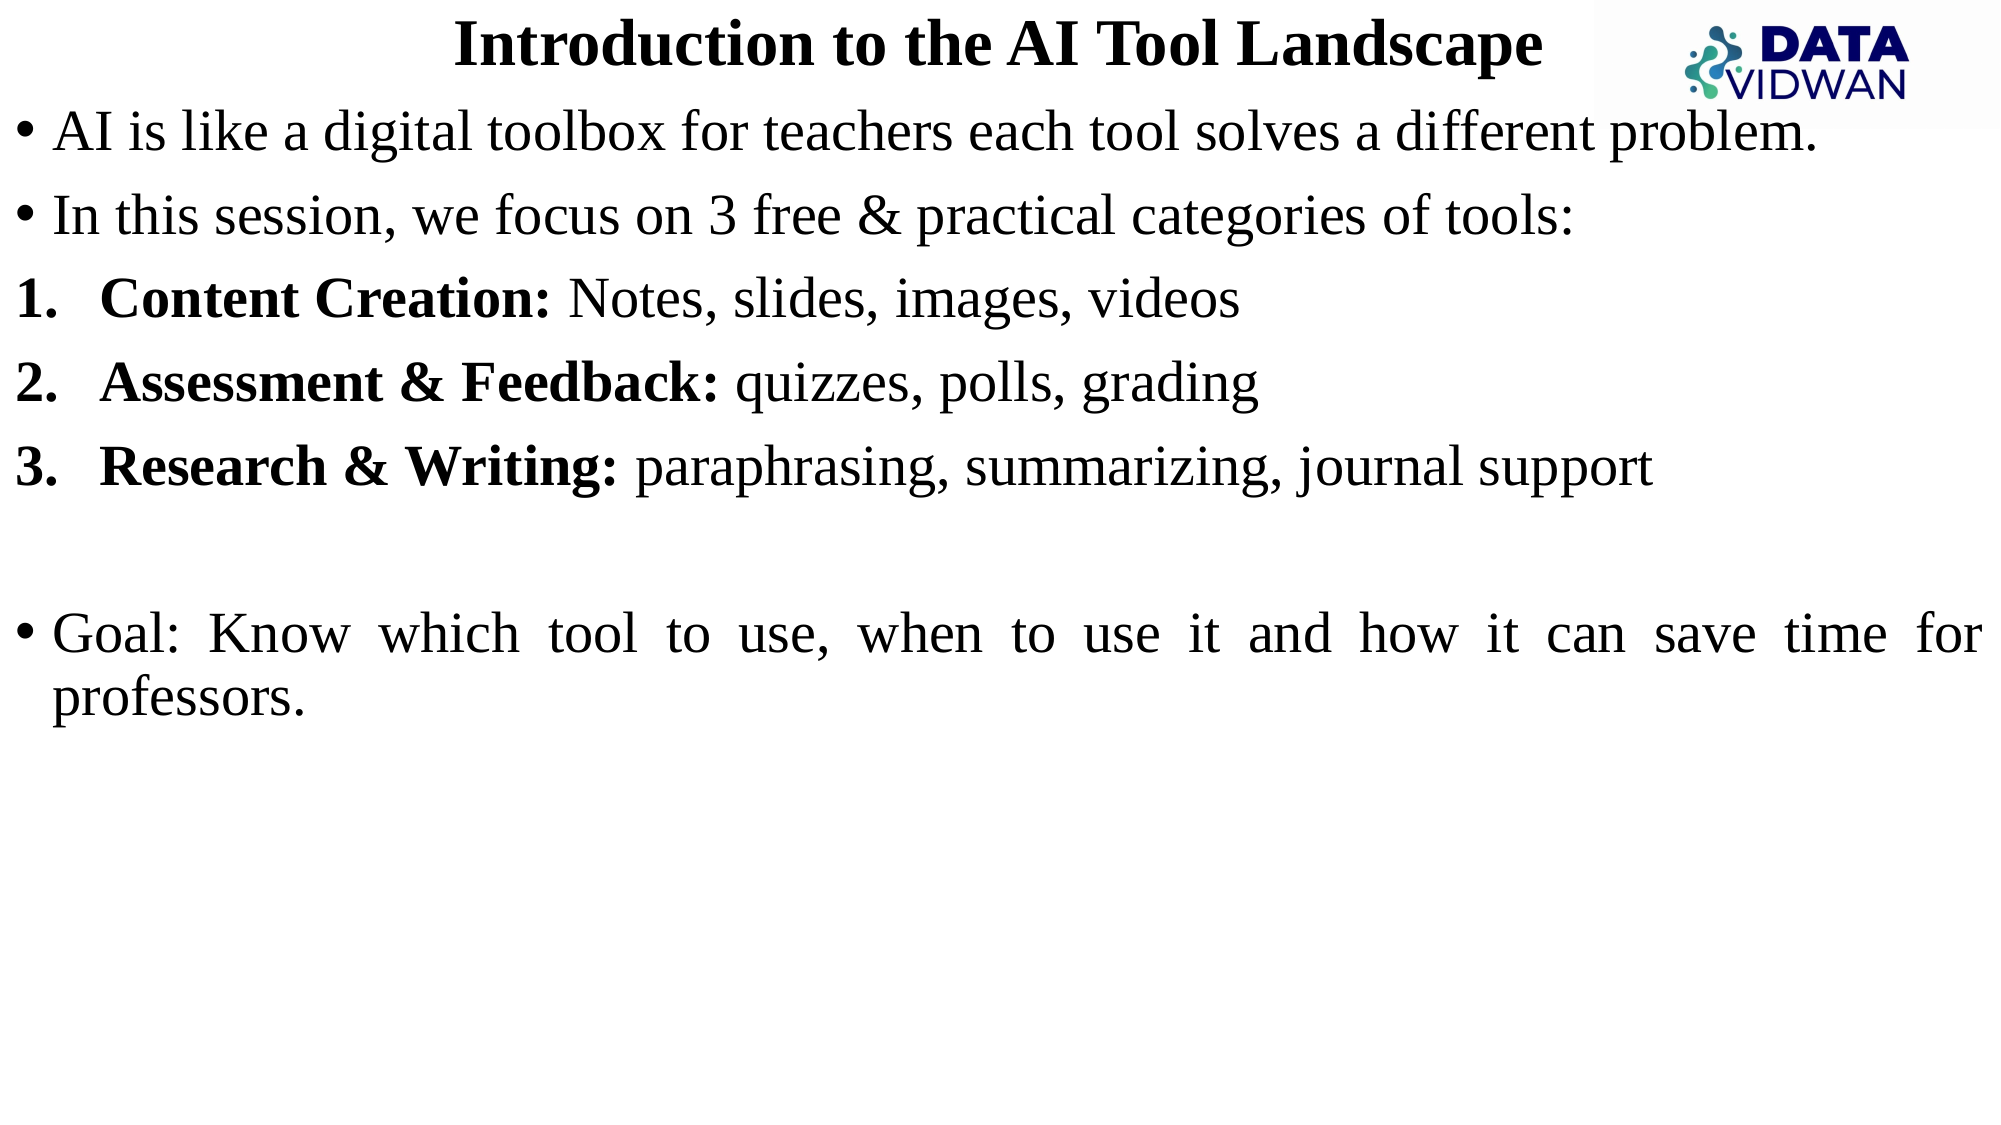

Introduction to the AI Tool Landscape
AI is like a digital toolbox for teachers each tool solves a different problem.
In this session, we focus on 3 free & practical categories of tools:
Content Creation: Notes, slides, images, videos
Assessment & Feedback: quizzes, polls, grading
Research & Writing: paraphrasing, summarizing, journal support

Goal: Know which tool to use, when to use it and how it can save time for professors.